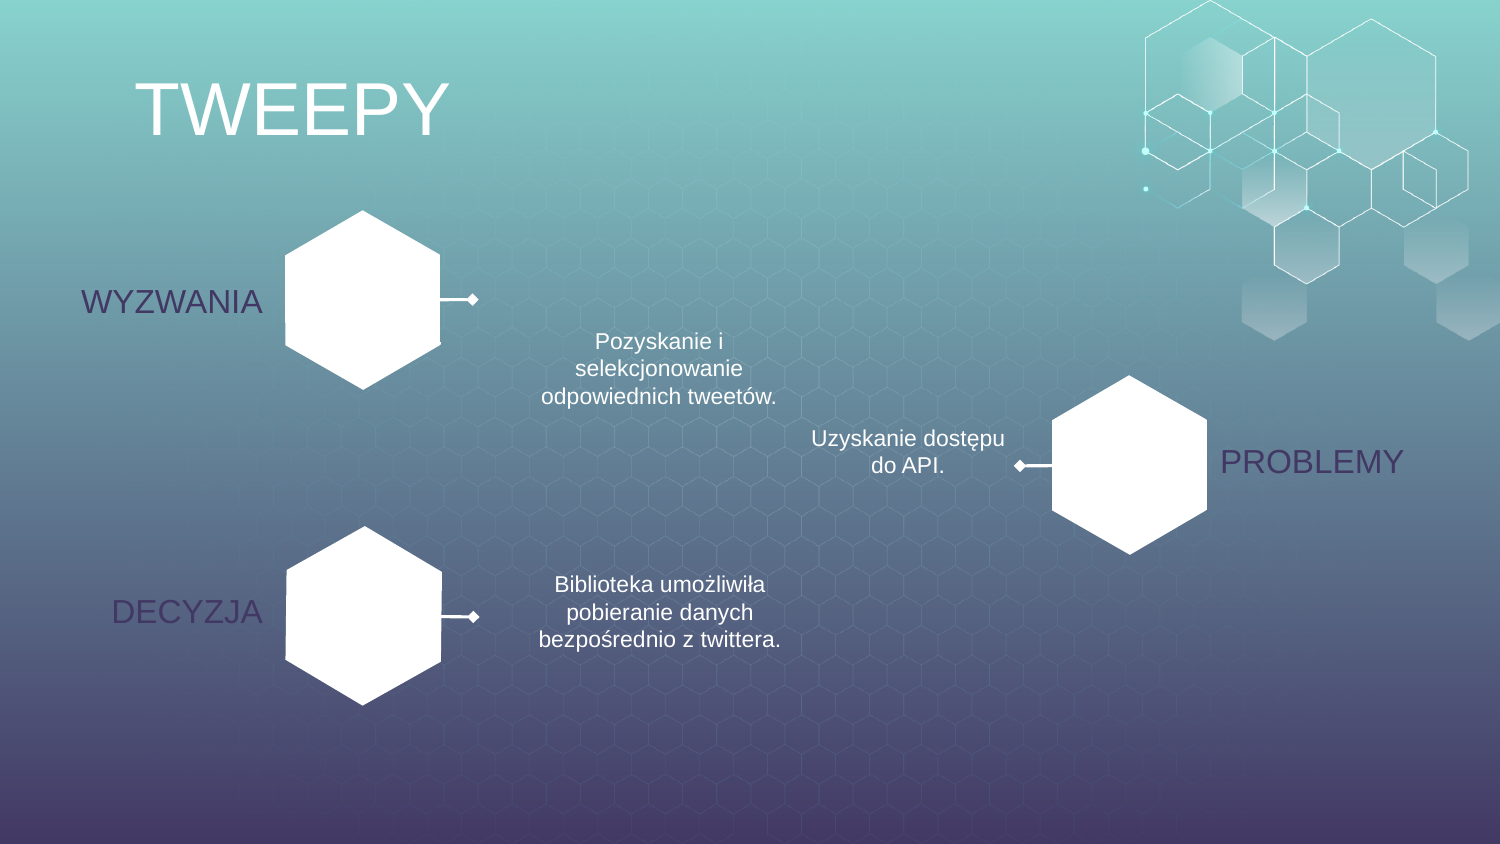

TWEEPY

Pozyskanie i selekcjonowanie odpowiednich tweetów.

WYZWANIA
W

PROBLEMY
Uzyskanie dostępu do API.
P

DECYZJA
Biblioteka umożliwiła pobieranie danych bezpośrednio z twittera.
D